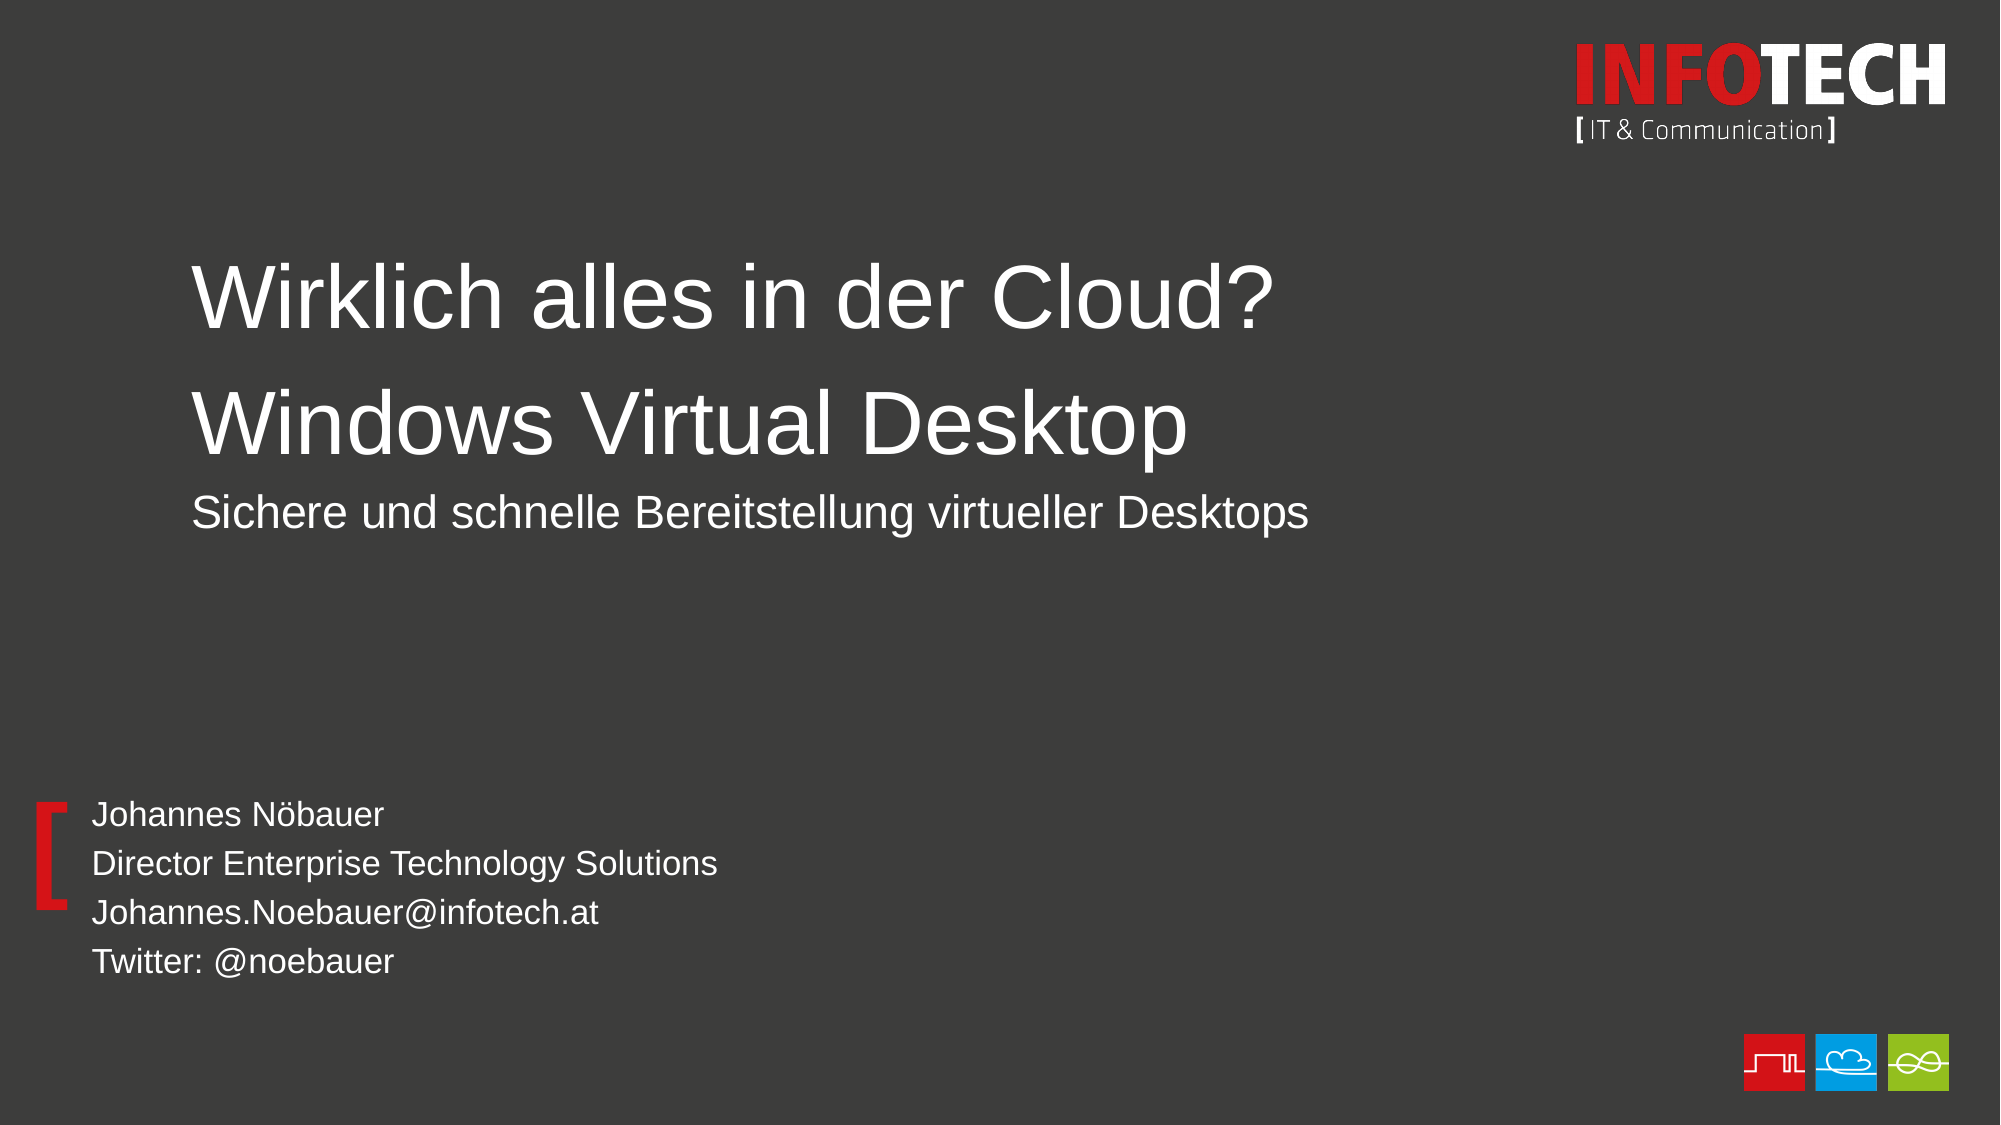

Wirklich alles in der Cloud?
Windows Virtual Desktop
Sichere und schnelle Bereitstellung virtueller Desktops
Johannes Nöbauer
Director Enterprise Technology Solutions
Johannes.Noebauer@infotech.at
Twitter: @noebauer